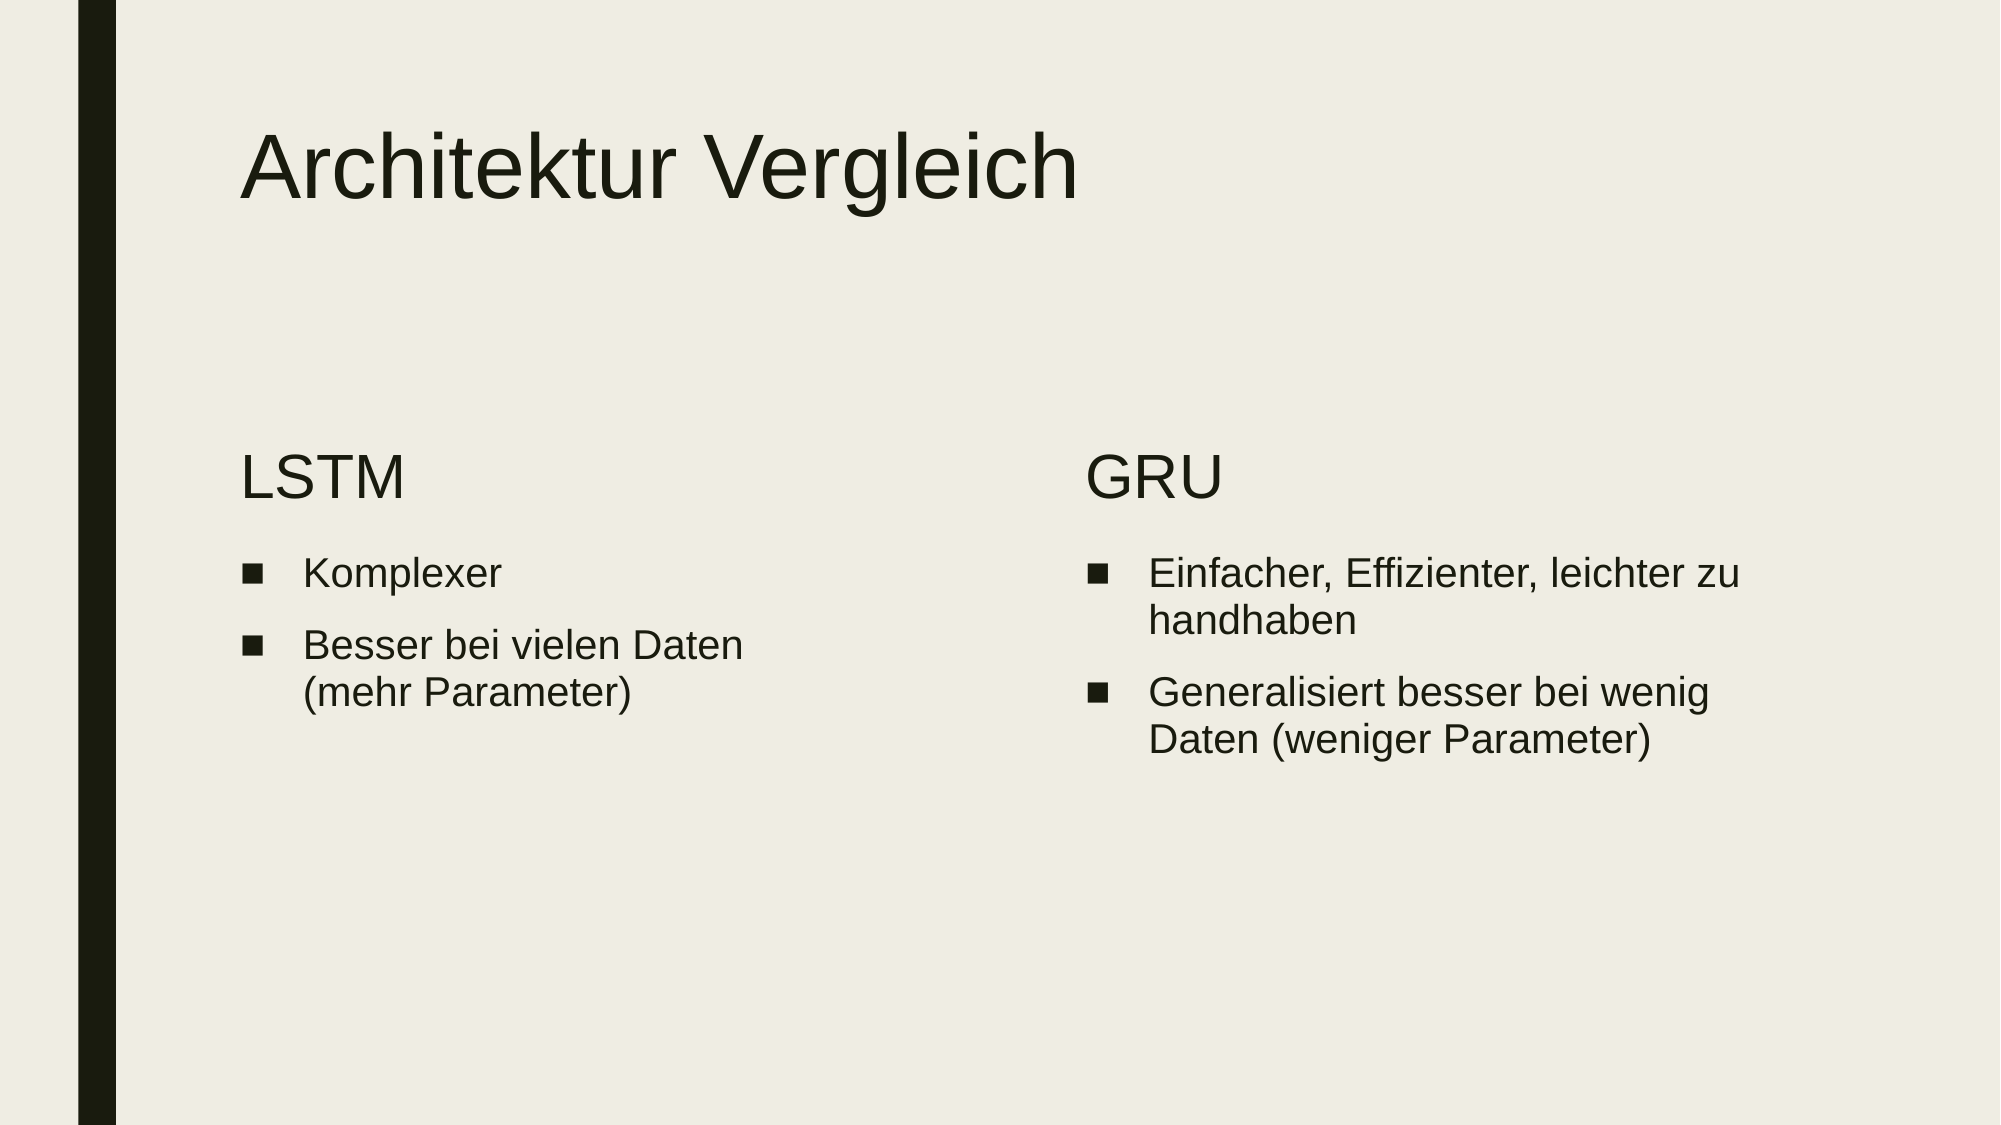

# Architektur Vergleich
LSTM
GRU
Komplexer
Besser bei vielen Daten
(mehr Parameter)
Einfacher, Effizienter, leichter zu handhaben
Generalisiert besser bei wenig Daten (weniger Parameter)